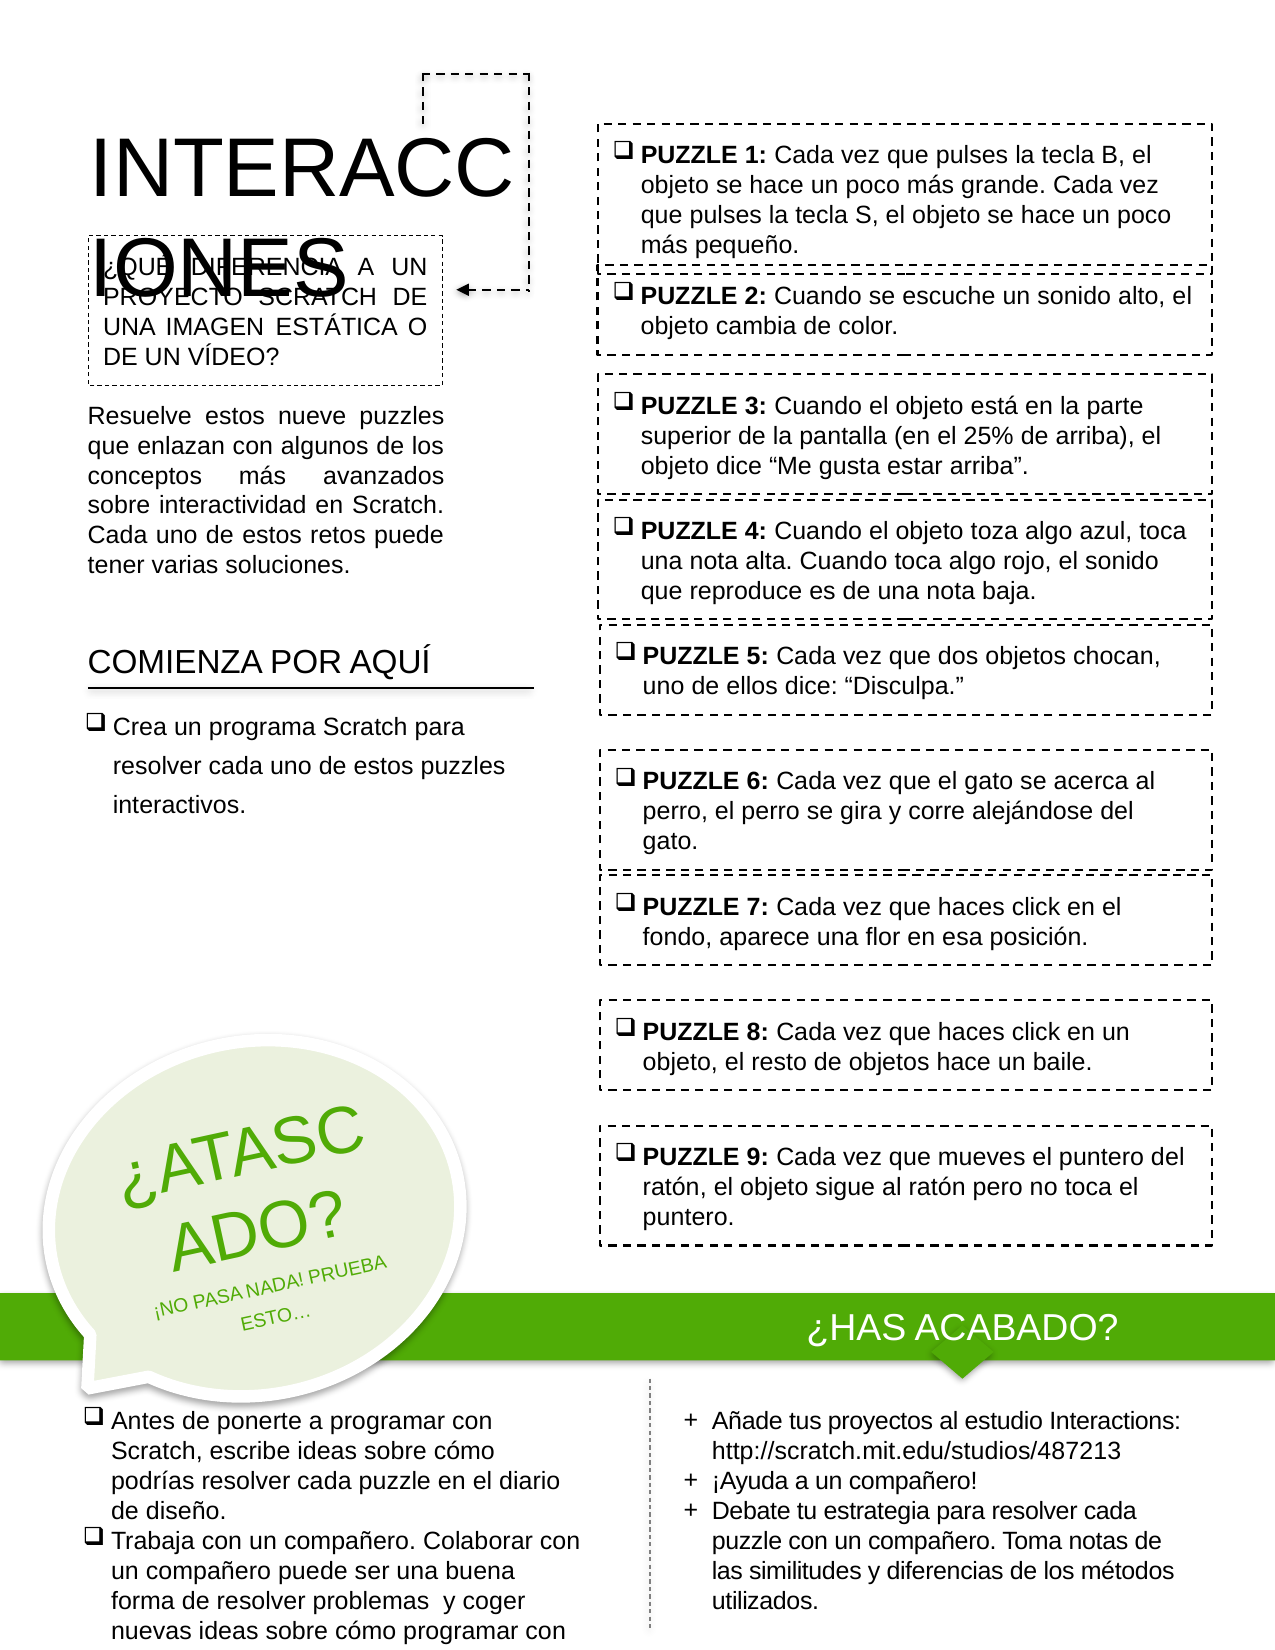

INTERACCIONES
PUZZLE 1: Cada vez que pulses la tecla B, el objeto se hace un poco más grande. Cada vez que pulses la tecla S, el objeto se hace un poco más pequeño.
¿QUÉ DIFERENCIA A UN PROYECTO SCRATCH DE UNA IMAGEN ESTÁTICA O DE UN VÍDEO?
Resuelve estos nueve puzzles que enlazan con algunos de los conceptos más avanzados sobre interactividad en Scratch. Cada uno de estos retos puede tener varias soluciones.
PUZZLE 2: Cuando se escuche un sonido alto, el objeto cambia de color.
PUZZLE 3: Cuando el objeto está en la parte superior de la pantalla (en el 25% de arriba), el objeto dice “Me gusta estar arriba”.
PUZZLE 4: Cuando el objeto toza algo azul, toca una nota alta. Cuando toca algo rojo, el sonido que reproduce es de una nota baja.
PUZZLE 5: Cada vez que dos objetos chocan, uno de ellos dice: “Disculpa.”
COMIENZA POR AQUÍ
Crea un programa Scratch para resolver cada uno de estos puzzles interactivos.
PUZZLE 6: Cada vez que el gato se acerca al perro, el perro se gira y corre alejándose del gato.
PUZZLE 7: Cada vez que haces click en el fondo, aparece una flor en esa posición.
PUZZLE 8: Cada vez que haces click en un objeto, el resto de objetos hace un baile.
¿ATASCADO?
¡NO PASA NADA! PRUEBA ESTO…

¿HAS ACABADO?

PUZZLE 9: Cada vez que mueves el puntero del ratón, el objeto sigue al ratón pero no toca el puntero.
Antes de ponerte a programar con Scratch, escribe ideas sobre cómo podrías resolver cada puzzle en el diario de diseño.
Trabaja con un compañero. Colaborar con un compañero puede ser una buena forma de resolver problemas  y coger nuevas ideas sobre cómo programar con Scratch.
Añade tus proyectos al estudio Interactions:
http://scratch.mit.edu/studios/487213
¡Ayuda a un compañero!
Debate tu estrategia para resolver cada puzzle con un compañero. Toma notas de las similitudes y diferencias de los métodos utilizados.